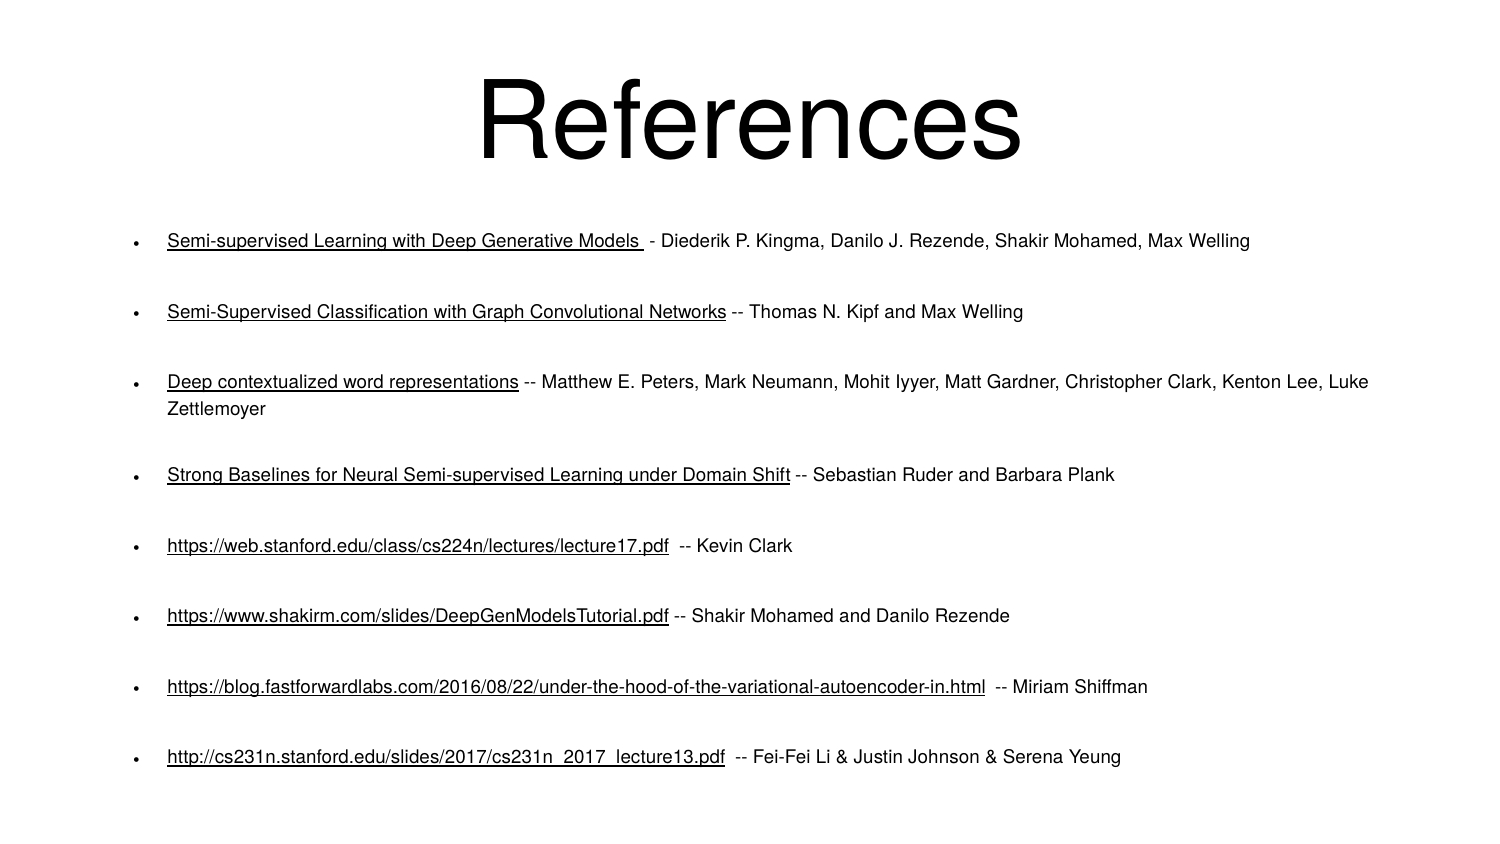

# References
Semi-supervised Learning with Deep Generative Models  - Diederik P. Kingma, Danilo J. Rezende, Shakir Mohamed, Max Welling
Semi-Supervised Classification with Graph Convolutional Networks -- Thomas N. Kipf and Max Welling
Deep contextualized word representations -- Matthew E. Peters, Mark Neumann, Mohit Iyyer, Matt Gardner, Christopher Clark, Kenton Lee, Luke Zettlemoyer
Strong Baselines for Neural Semi-supervised Learning under Domain Shift -- Sebastian Ruder and Barbara Plank
https://web.stanford.edu/class/cs224n/lectures/lecture17.pdf  -- Kevin Clark
https://www.shakirm.com/slides/DeepGenModelsTutorial.pdf -- Shakir Mohamed and Danilo Rezende
https://blog.fastforwardlabs.com/2016/08/22/under-the-hood-of-the-variational-autoencoder-in.html  -- Miriam Shiffman
http://cs231n.stanford.edu/slides/2017/cs231n_2017_lecture13.pdf  -- Fei-Fei Li & Justin Johnson & Serena Yeung